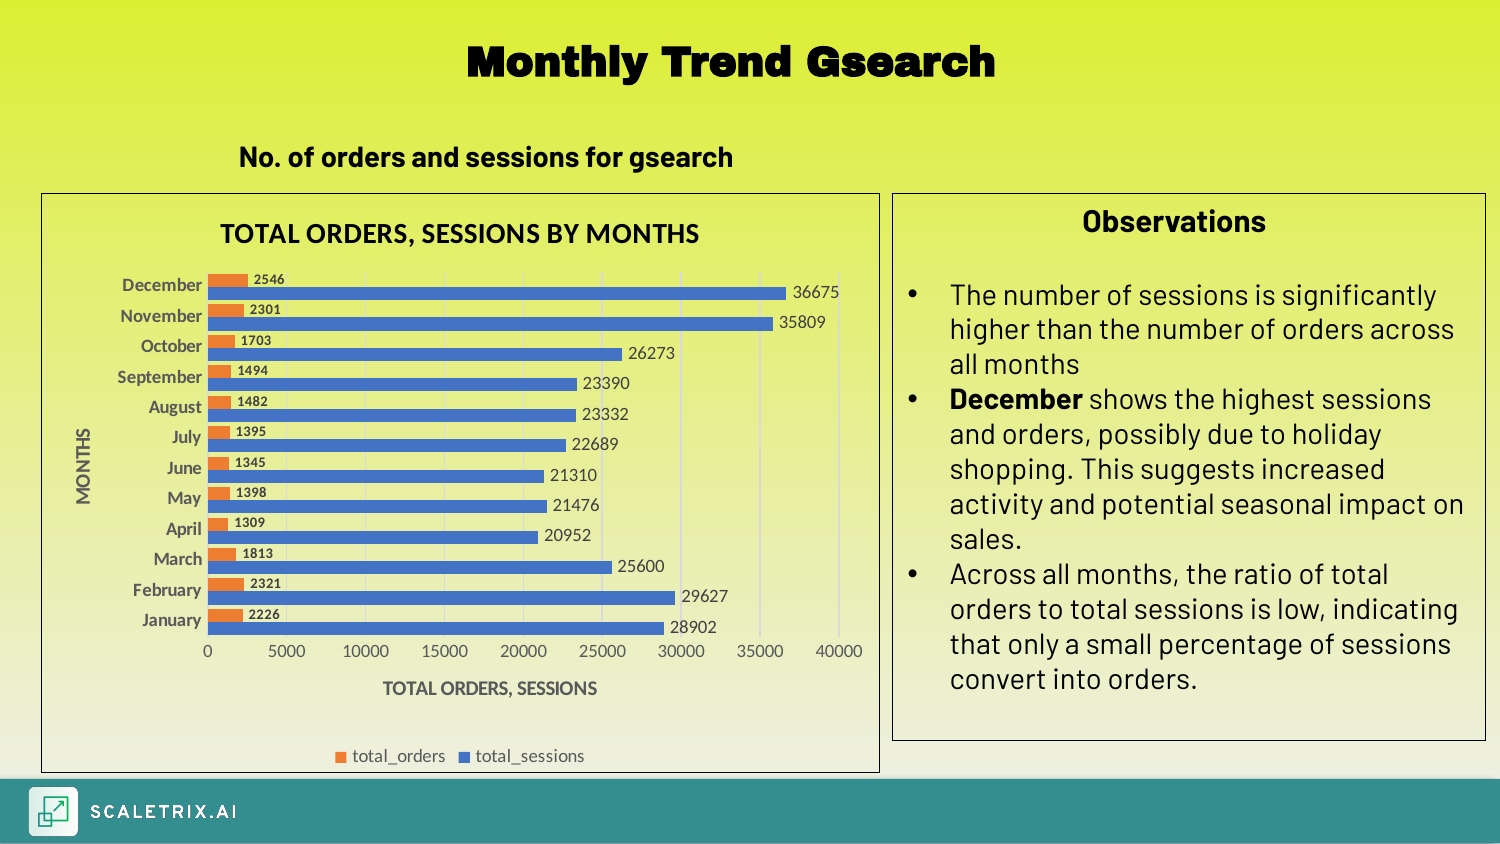

Monthly Trend Gsearch
No. of orders and sessions for gsearch
                            Observations

The number of sessions is significantly higher than the number of orders across all months
December shows the highest sessions and orders, possibly due to holiday shopping. This suggests increased activity and potential seasonal impact on sales.
Across all months, the ratio of total orders to total sessions is low, indicating that only a small percentage of sessions convert into orders.

### Chart: TOTAL ORDERS, SESSIONS BY MONTHS

| Category | total_sessions | total_orders |
|---|---|---|
| January | 28902.0 | 2226.0 |
| February | 29627.0 | 2321.0 |
| March | 25600.0 | 1813.0 |
| April | 20952.0 | 1309.0 |
| May | 21476.0 | 1398.0 |
| June | 21310.0 | 1345.0 |
| July | 22689.0 | 1395.0 |
| August | 23332.0 | 1482.0 |
| September | 23390.0 | 1494.0 |
| October | 26273.0 | 1703.0 |
| November | 35809.0 | 2301.0 |
| December | 36675.0 | 2546.0 |